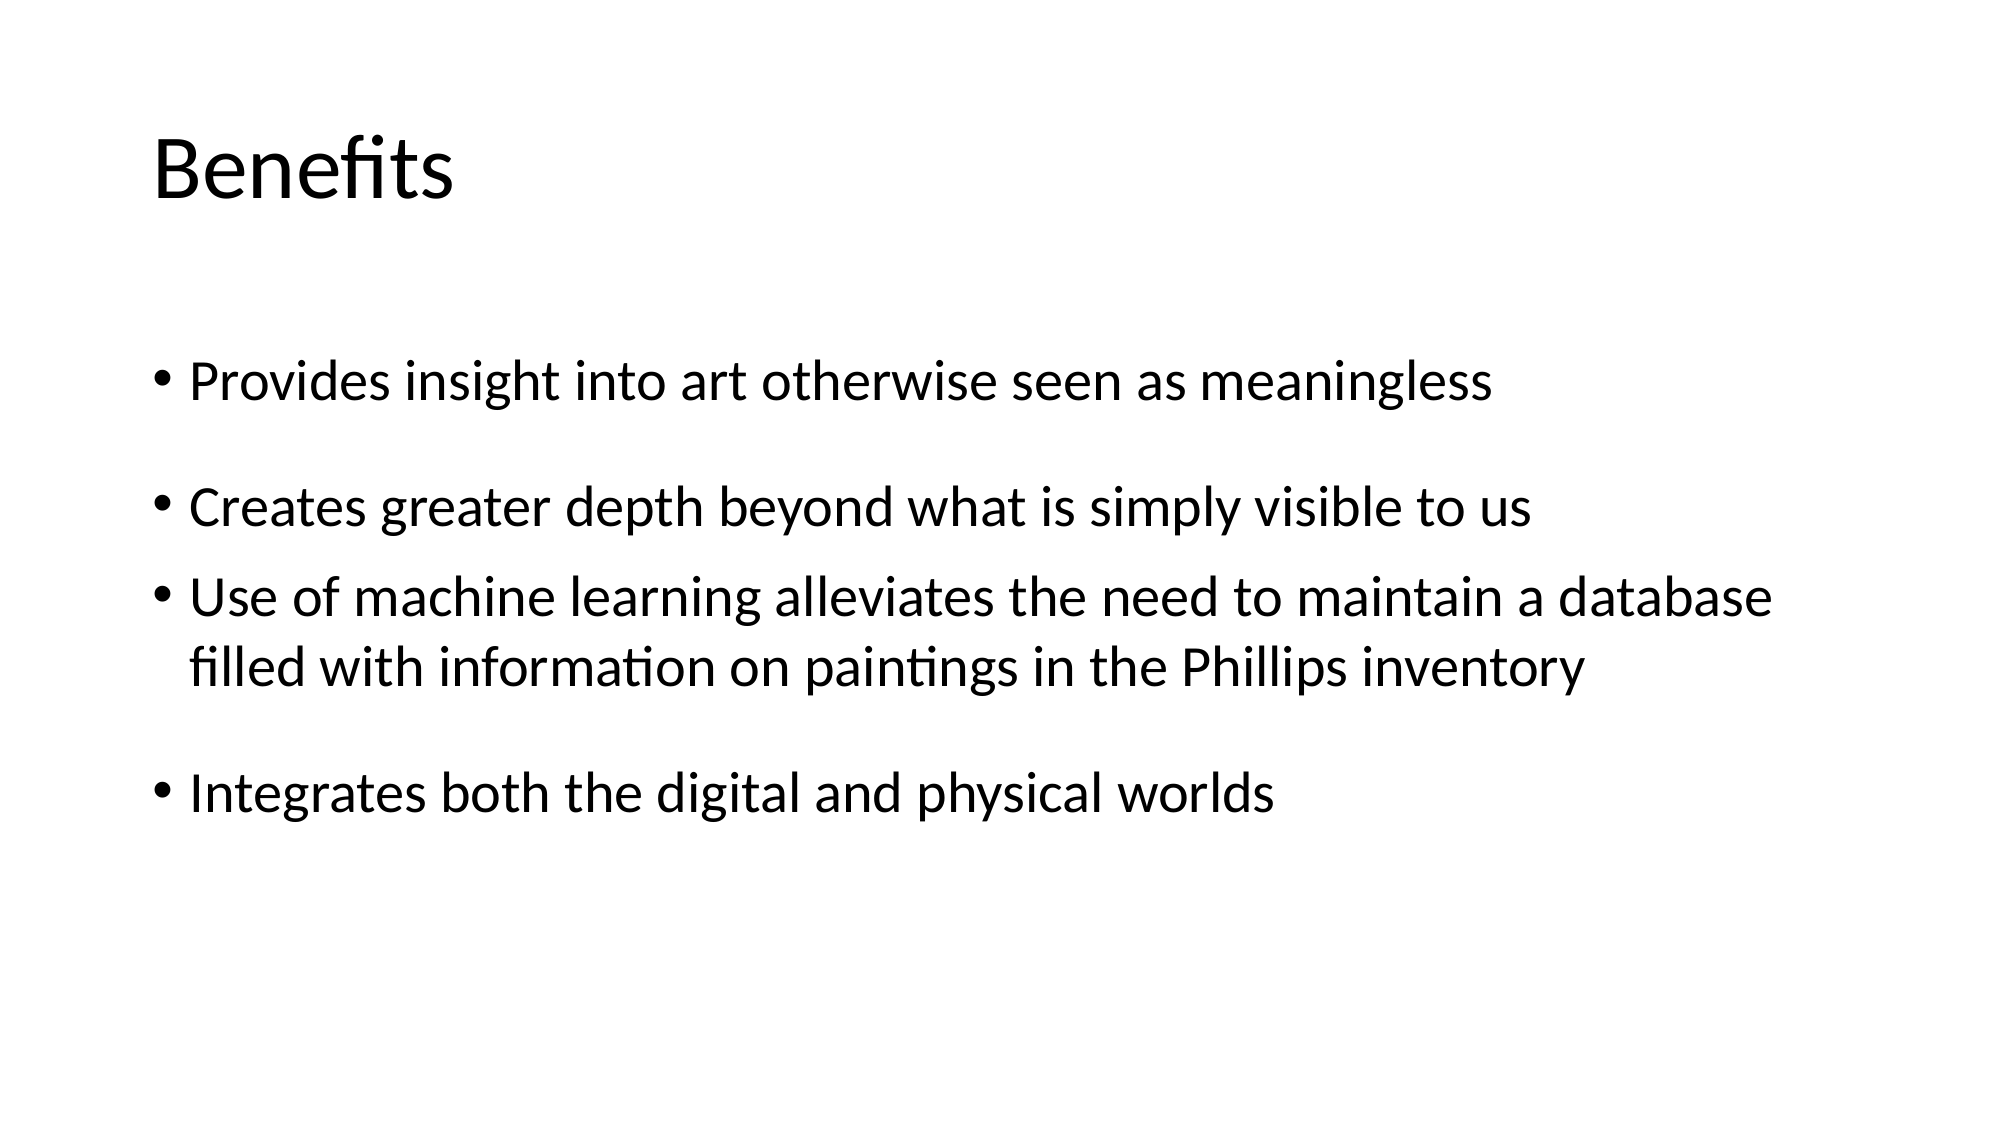

# Benefits
Provides insight into art otherwise seen as meaningless
Creates greater depth beyond what is simply visible to us
Use of machine learning alleviates the need to maintain a database filled with information on paintings in the Phillips inventory
Integrates both the digital and physical worlds